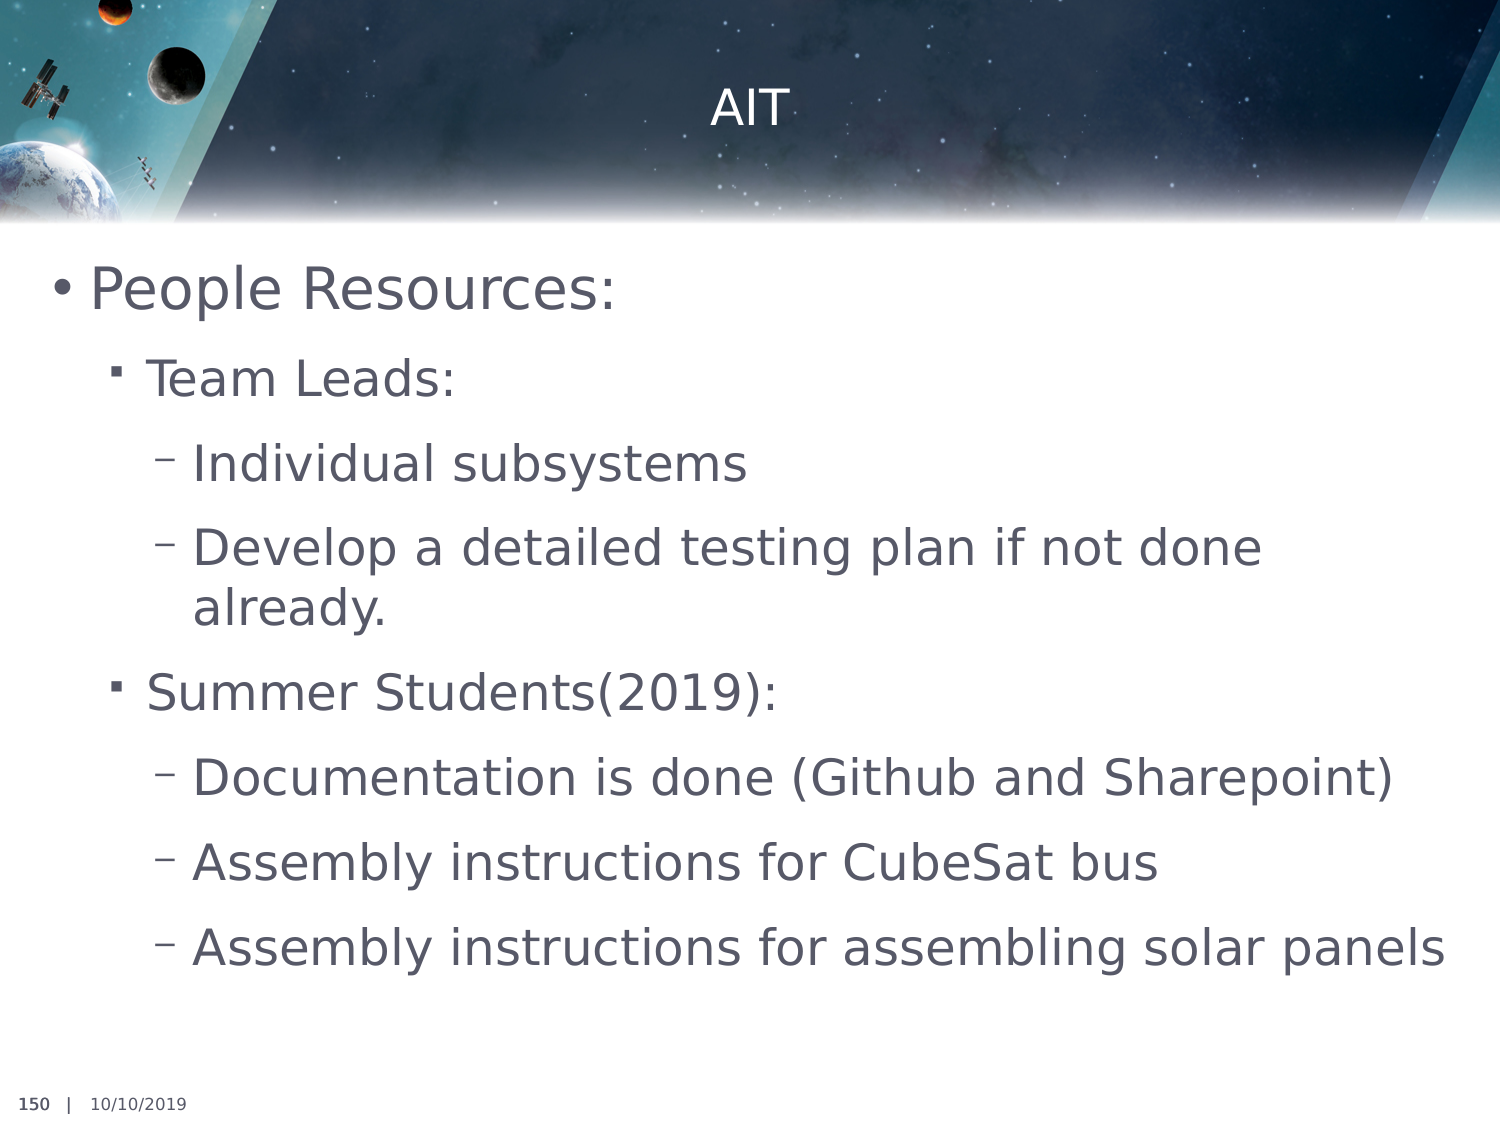

# AIT
People Resources:
Team Leads:
Individual subsystems
Develop a detailed testing plan if not done already.
Summer Students(2019):
Documentation is done (Github and Sharepoint)
Assembly instructions for CubeSat bus
Assembly instructions for assembling solar panels
150   |